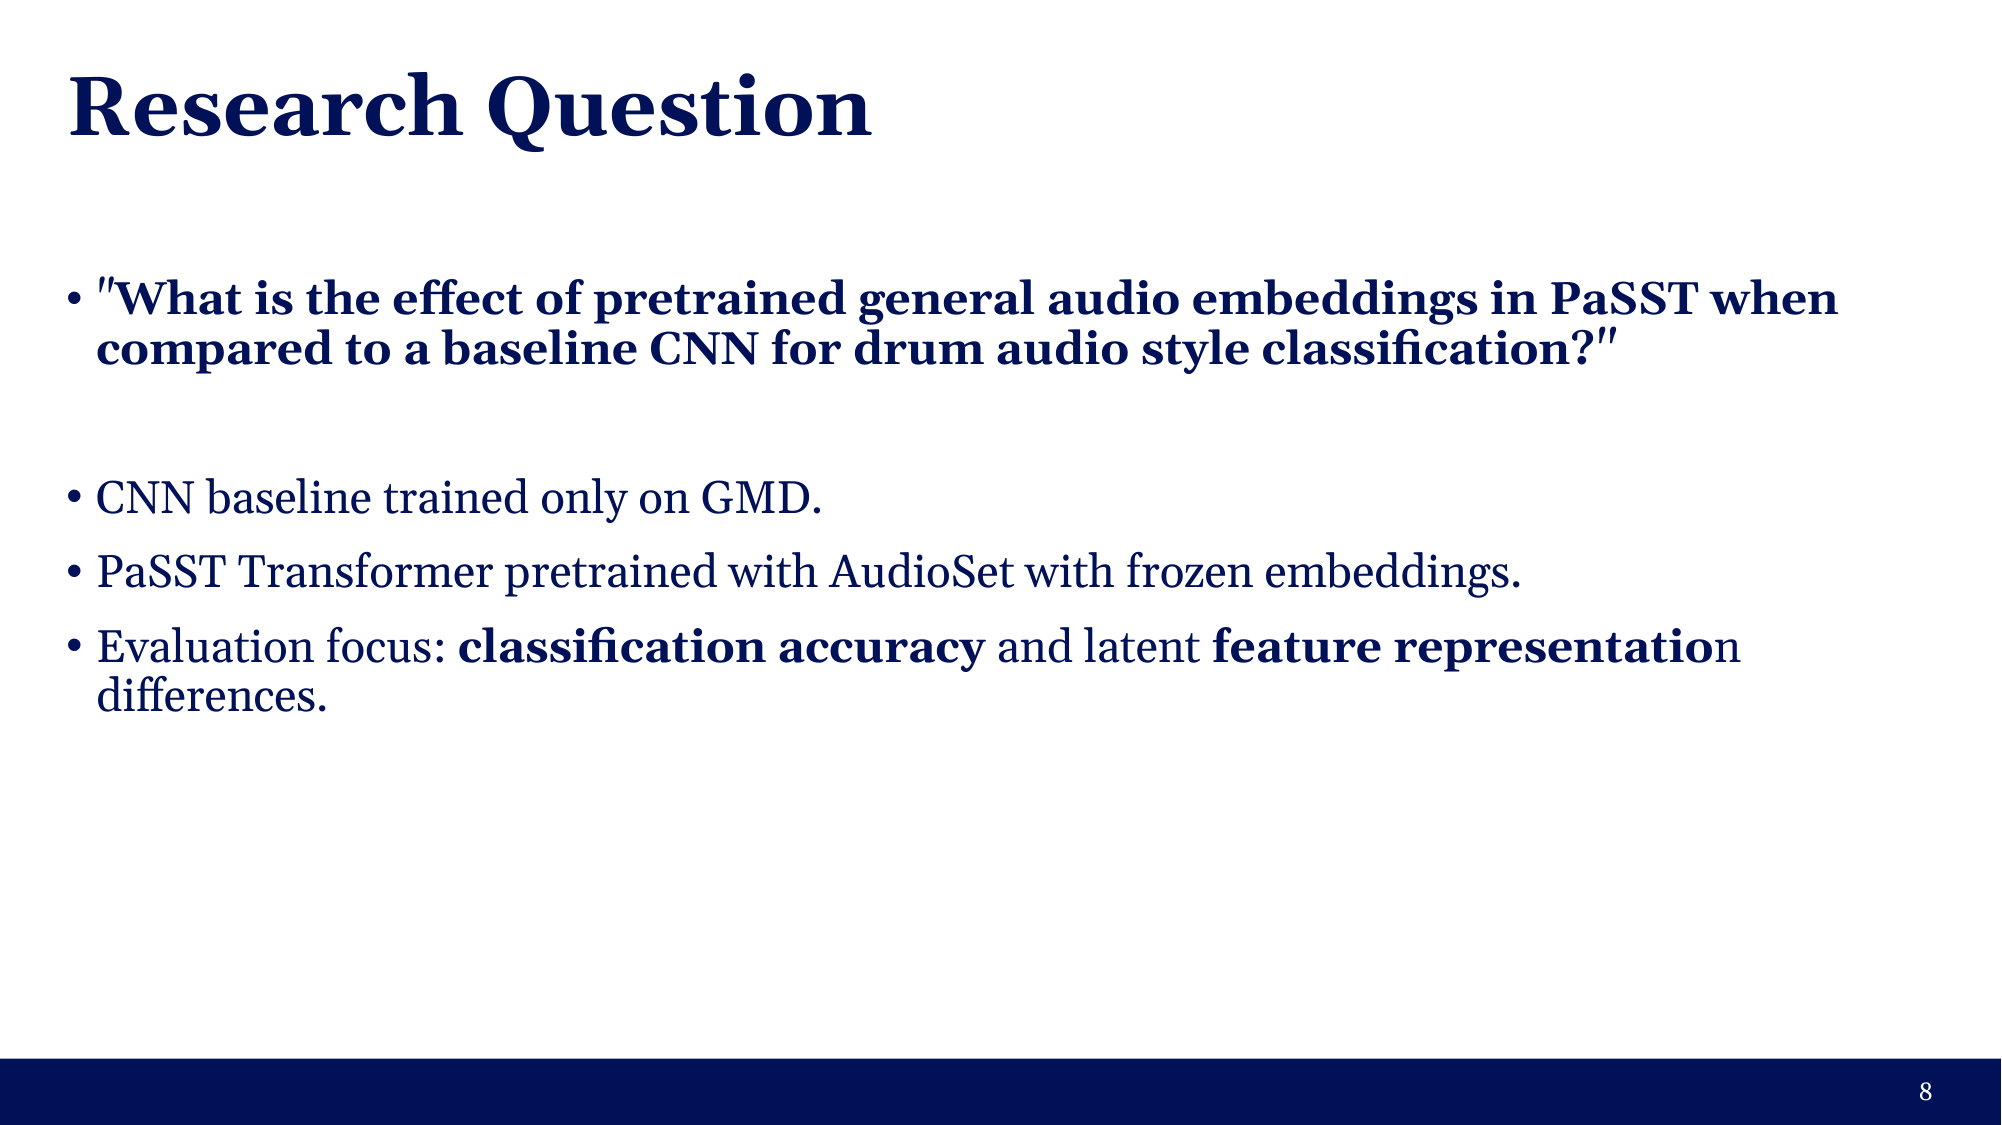

# Research Question

"What is the effect of pretrained general audio embeddings in PaSST when compared to a baseline CNN for drum audio style classification?"

CNN baseline trained only on GMD.
PaSST Transformer pretrained with AudioSet with frozen embeddings.
Evaluation focus: classification accuracy and latent feature representation differences.
8